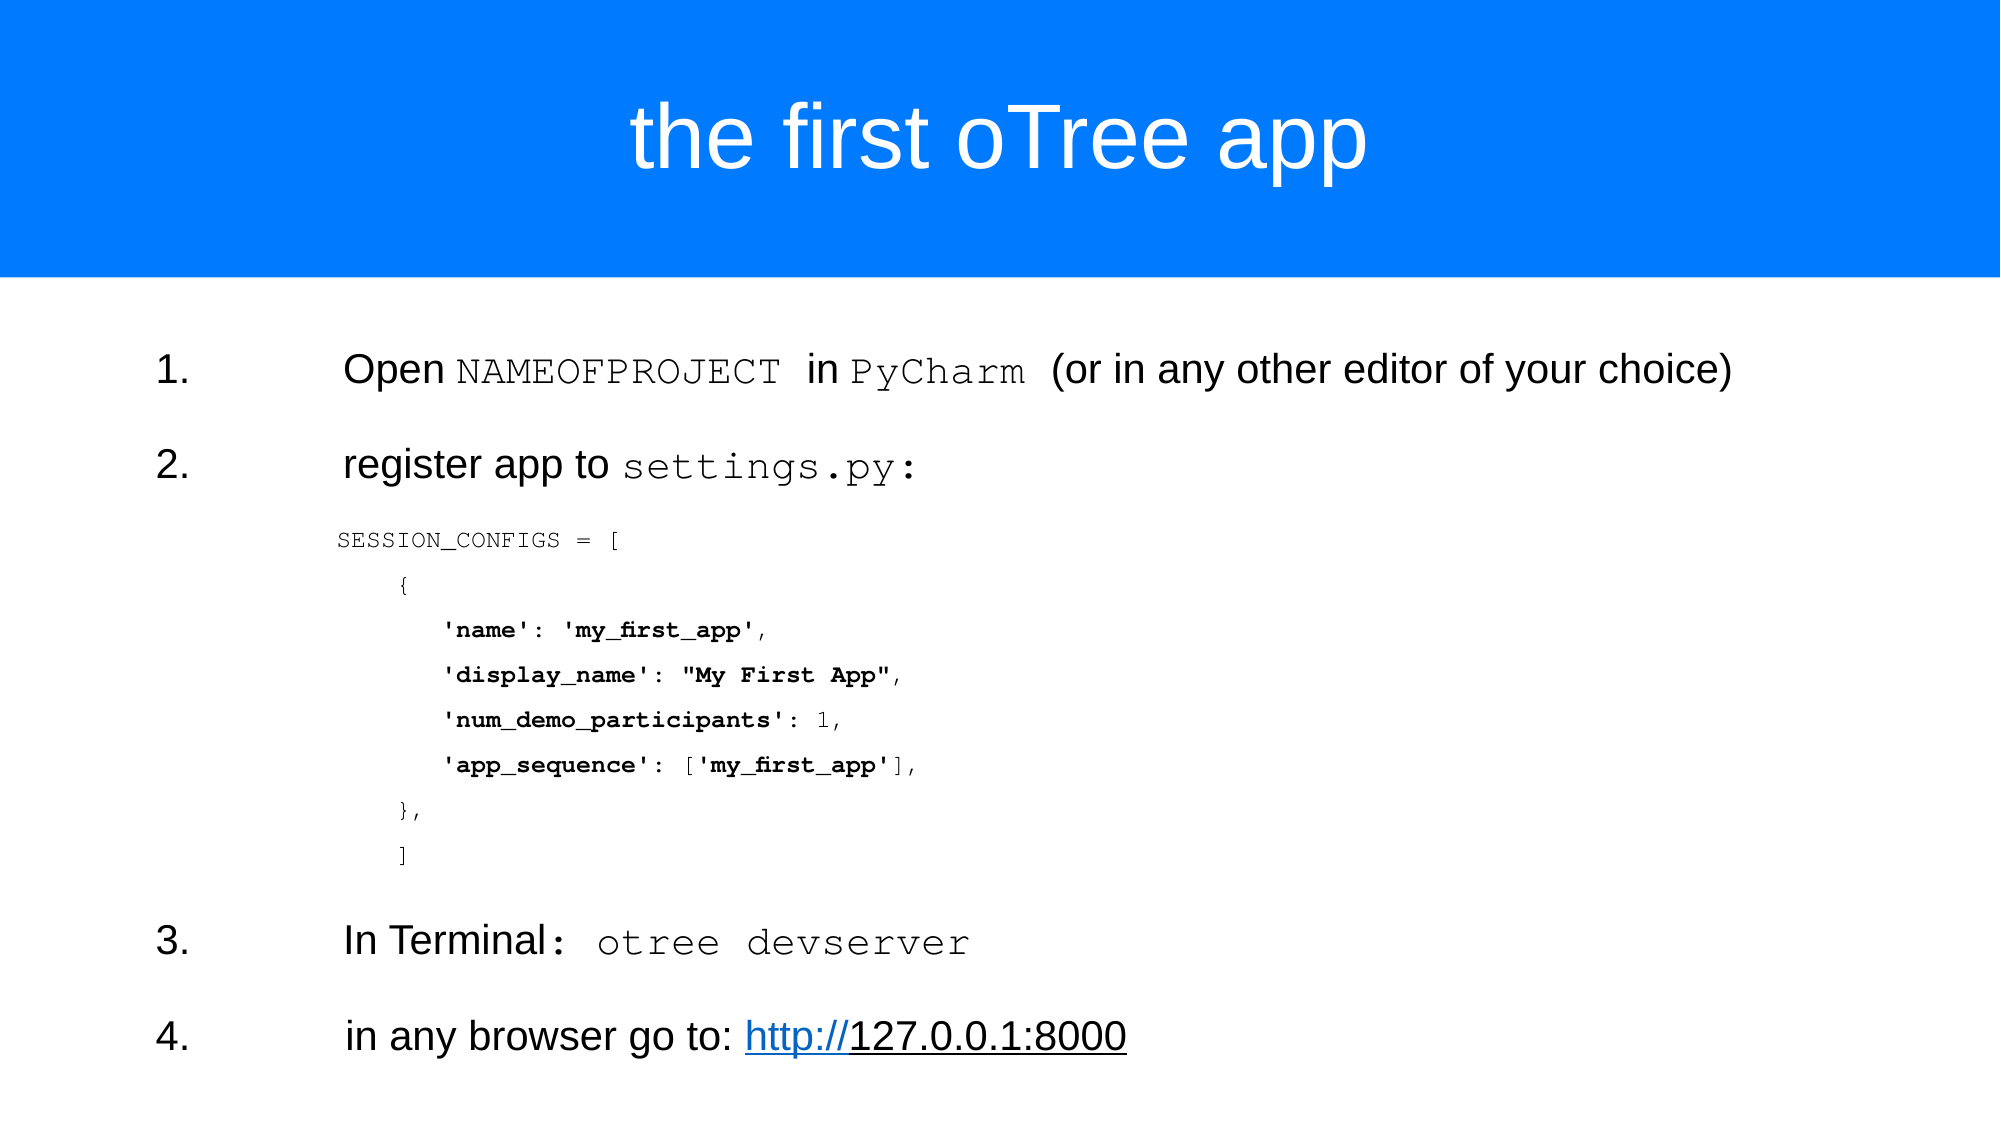

# the first oTree app
Open NAMEOFPROJECT in PyCharm (or in any other editor of your choice)
register app to settings.py:
SESSION_CONFIGS = [
    {
       'name': 'my_first_app',
       'display_name': "My First App",
       'num_demo_participants': 1,
       'app_sequence': ['my_first_app'],
    },
    ]
In Terminal: otree devserver
in any browser go to: http://127.0.0.1:8000